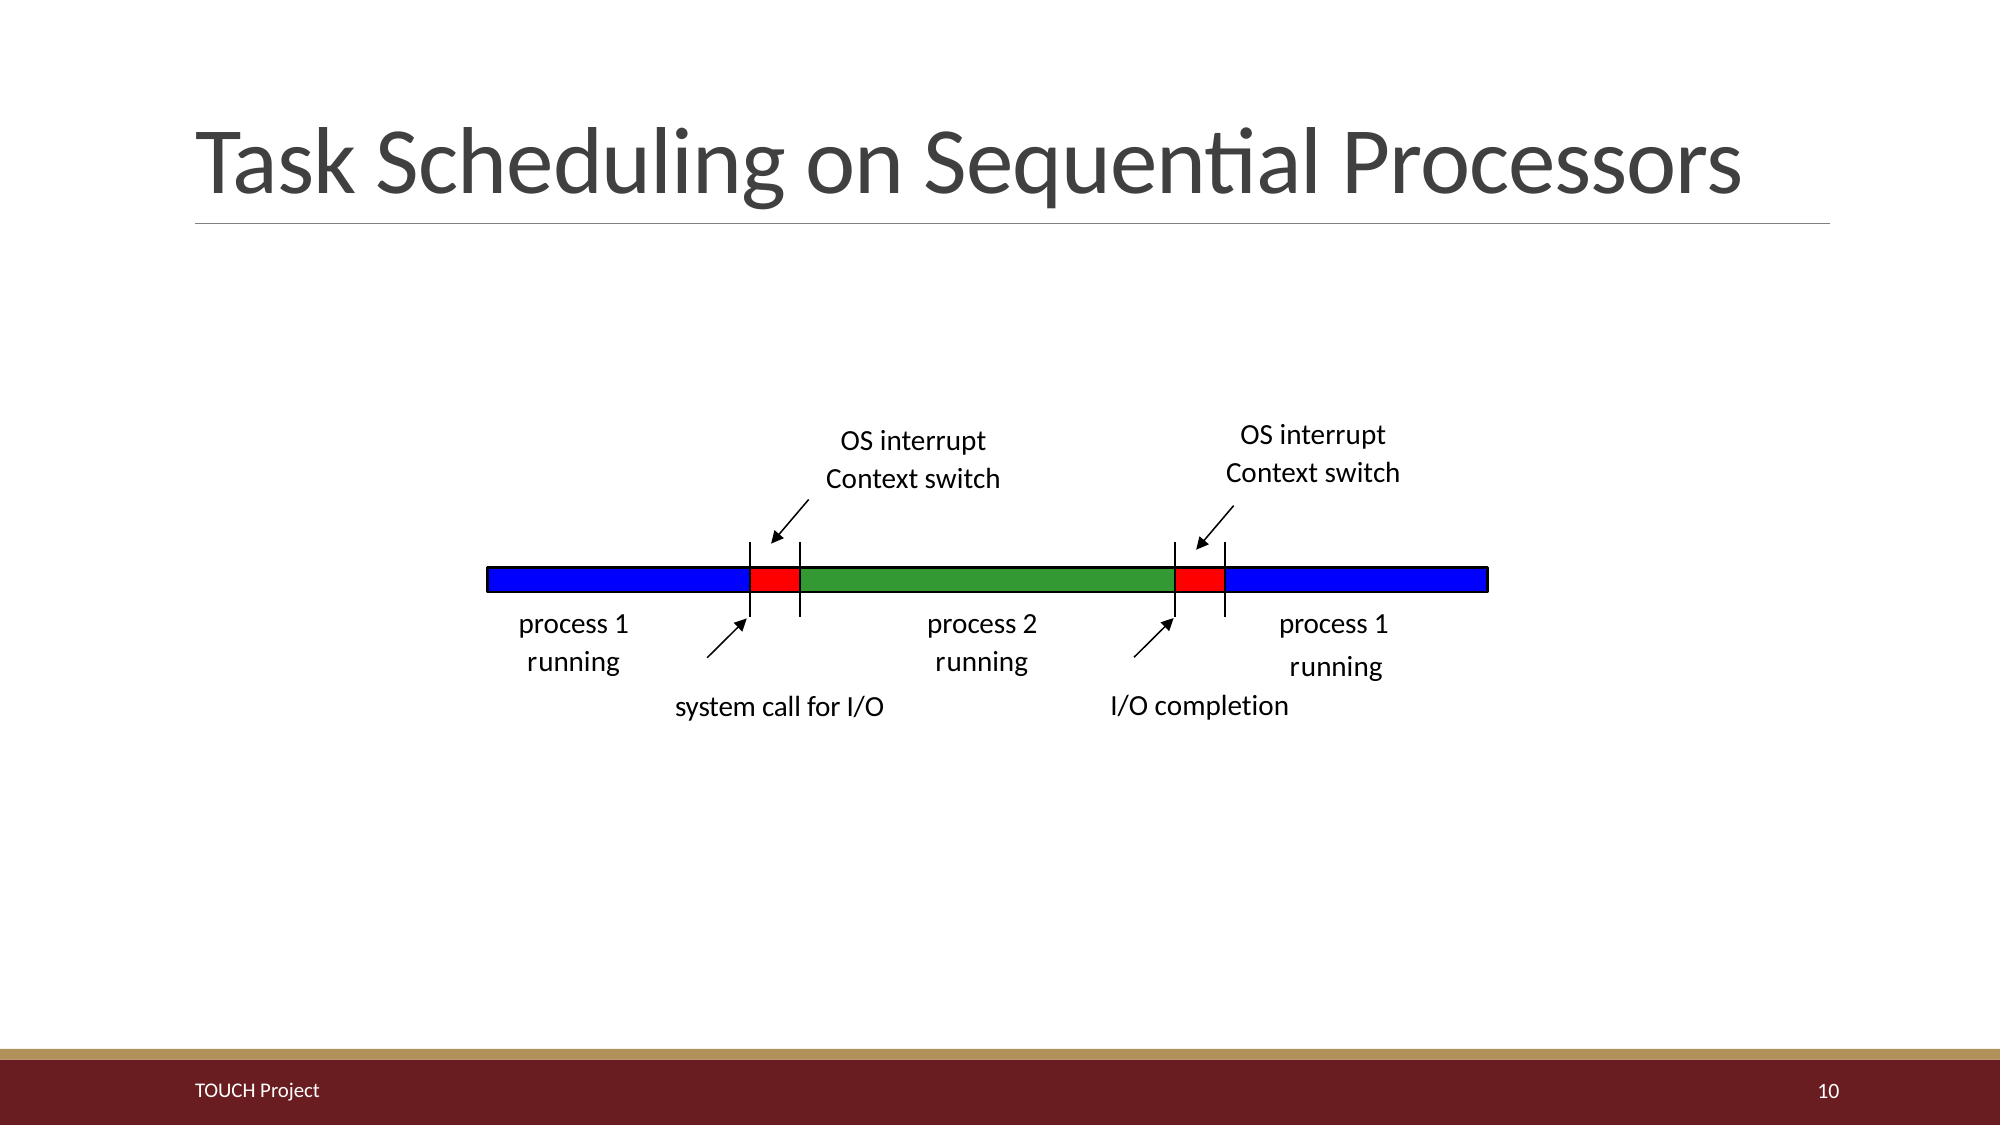

# Task Scheduling on Sequential Processors
OS interrupt
Context switch
OS interrupt
Context switch

process 1
process 2
process 1
running
running
running I/O completion
system call for I/O
TOUCH Project
10
10